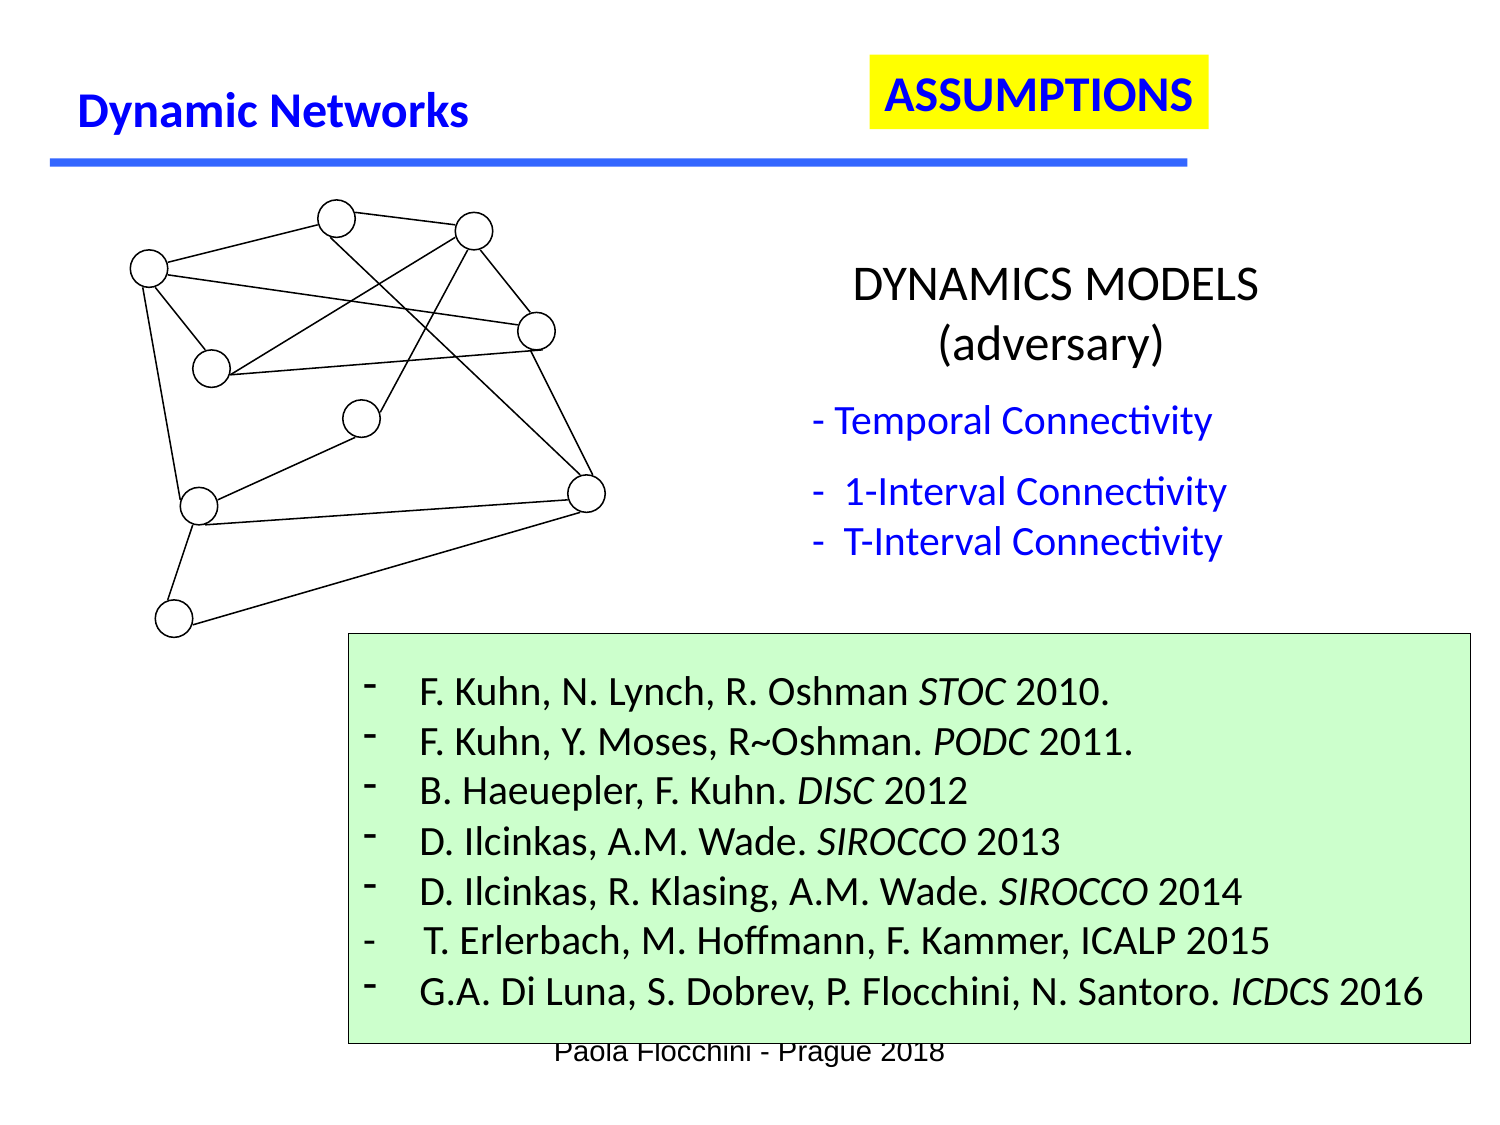

ASSUMPTIONS
Dynamic Networks

 DYNAMICS MODELS
(adversary)

- Temporal Connectivity

-  1-Interval Connectivity
-  T-Interval Connectivity

F. Kuhn, N. Lynch, R. Oshman STOC 2010.
F. Kuhn, Y. Moses, R~Oshman. PODC 2011.
B. Haeuepler, F. Kuhn. DISC 2012
D. Ilcinkas, A.M. Wade. SIROCCO 2013
D. Ilcinkas, R. Klasing, A.M. Wade. SIROCCO 2014
-     T. Erlerbach, M. Hoffmann, F. Kammer, ICALP 2015
G.A. Di Luna, S. Dobrev, P. Flocchini, N. Santoro. ICDCS 2016

Paola Flocchini - Prague 2018